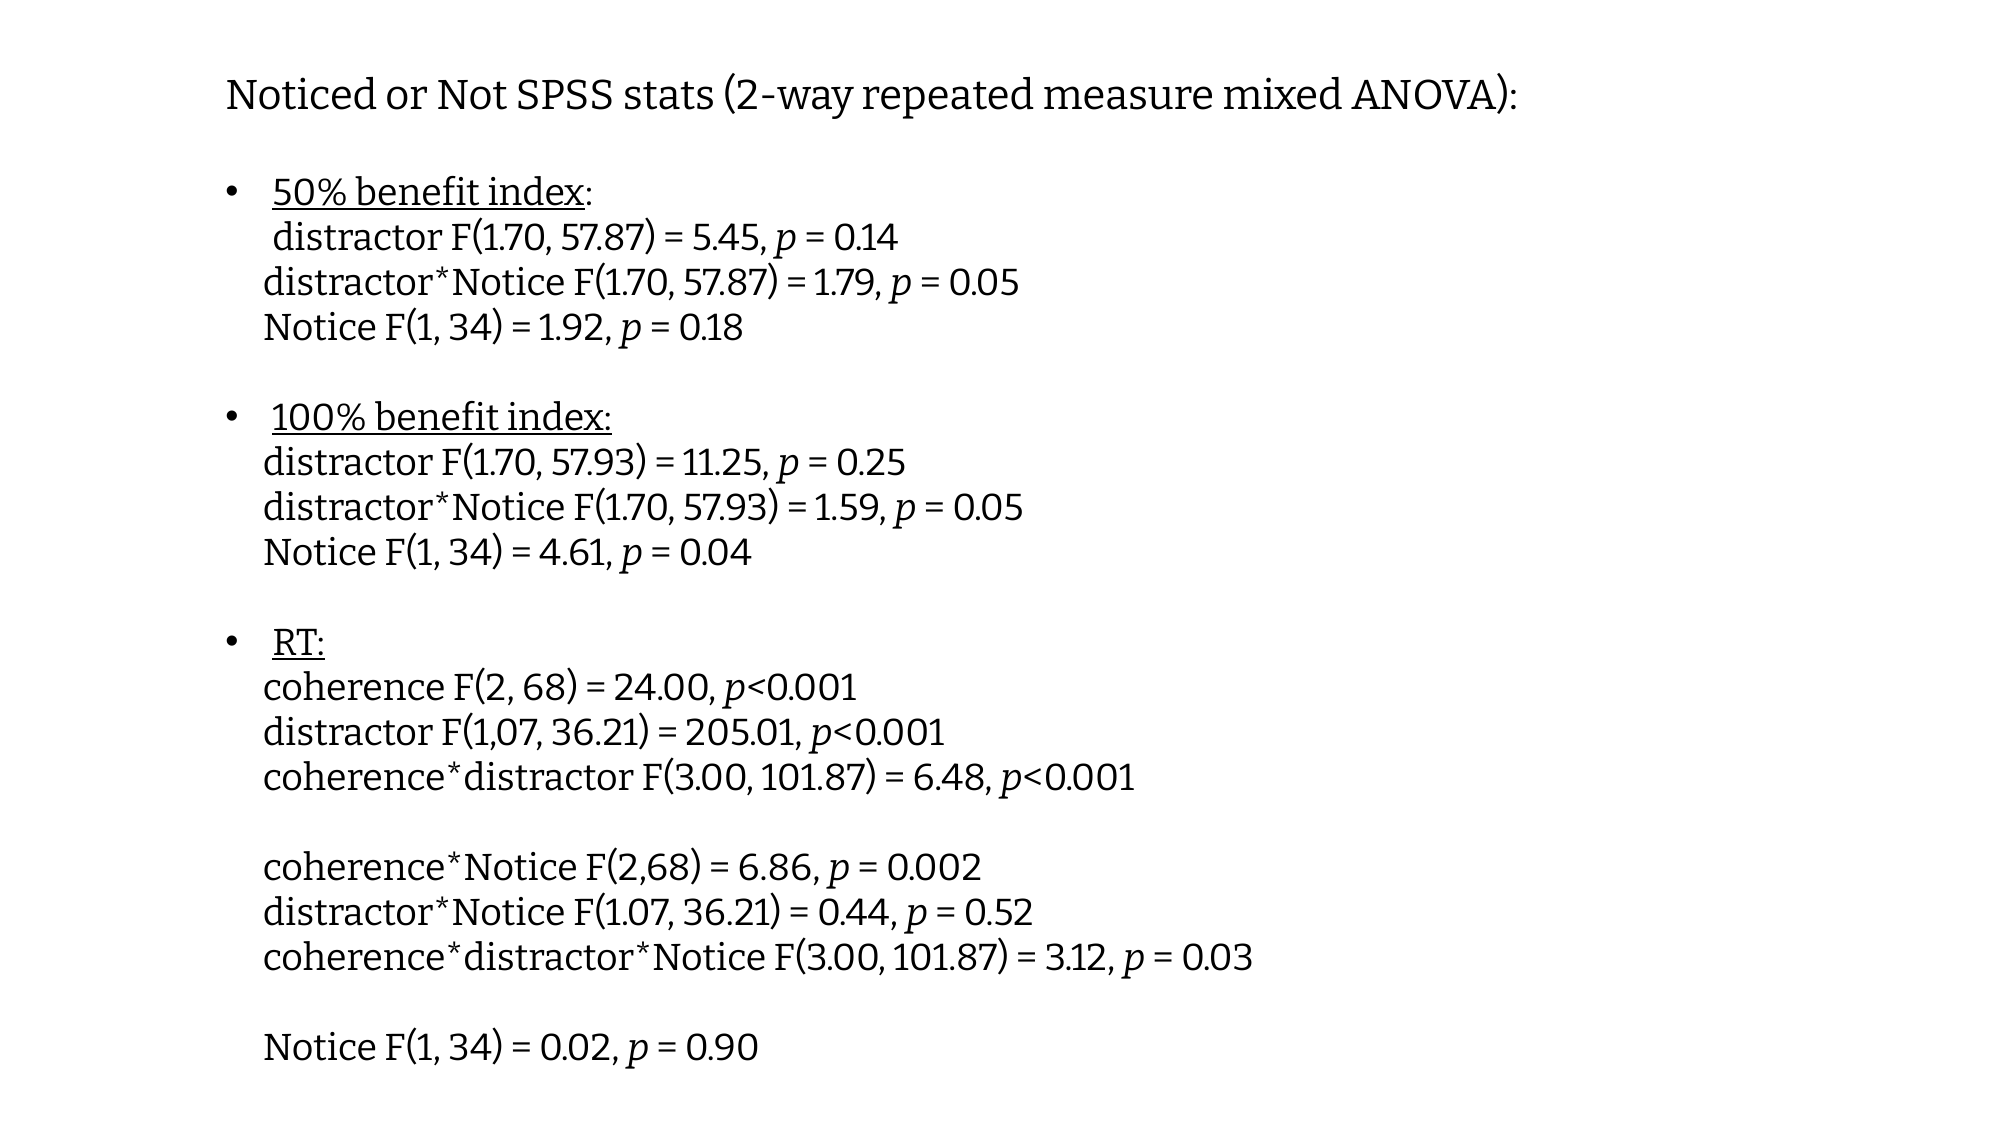

Noticed or Not SPSS stats (2-way repeated measure mixed ANOVA):

50% benefit index:
distractor F(1.70, 57.87) = 5.45, p = 0.14
     distractor*Notice F(1.70, 57.87) = 1.79, p = 0.05
     Notice F(1, 34) = 1.92, p = 0.18

100% benefit index:
     distractor F(1.70, 57.93) = 11.25, p = 0.25
     distractor*Notice F(1.70, 57.93) = 1.59, p = 0.05
     Notice F(1, 34) = 4.61, p = 0.04

RT:
     coherence F(2, 68) = 24.00, p<0.001
     distractor F(1,07, 36.21) = 205.01, p<0.001
     coherence*distractor F(3.00, 101.87) = 6.48, p<0.001

     coherence*Notice F(2,68) = 6.86, p = 0.002
     distractor*Notice F(1.07, 36.21) = 0.44, p = 0.52
     coherence*distractor*Notice F(3.00, 101.87) = 3.12, p = 0.03

     Notice F(1, 34) = 0.02, p = 0.90